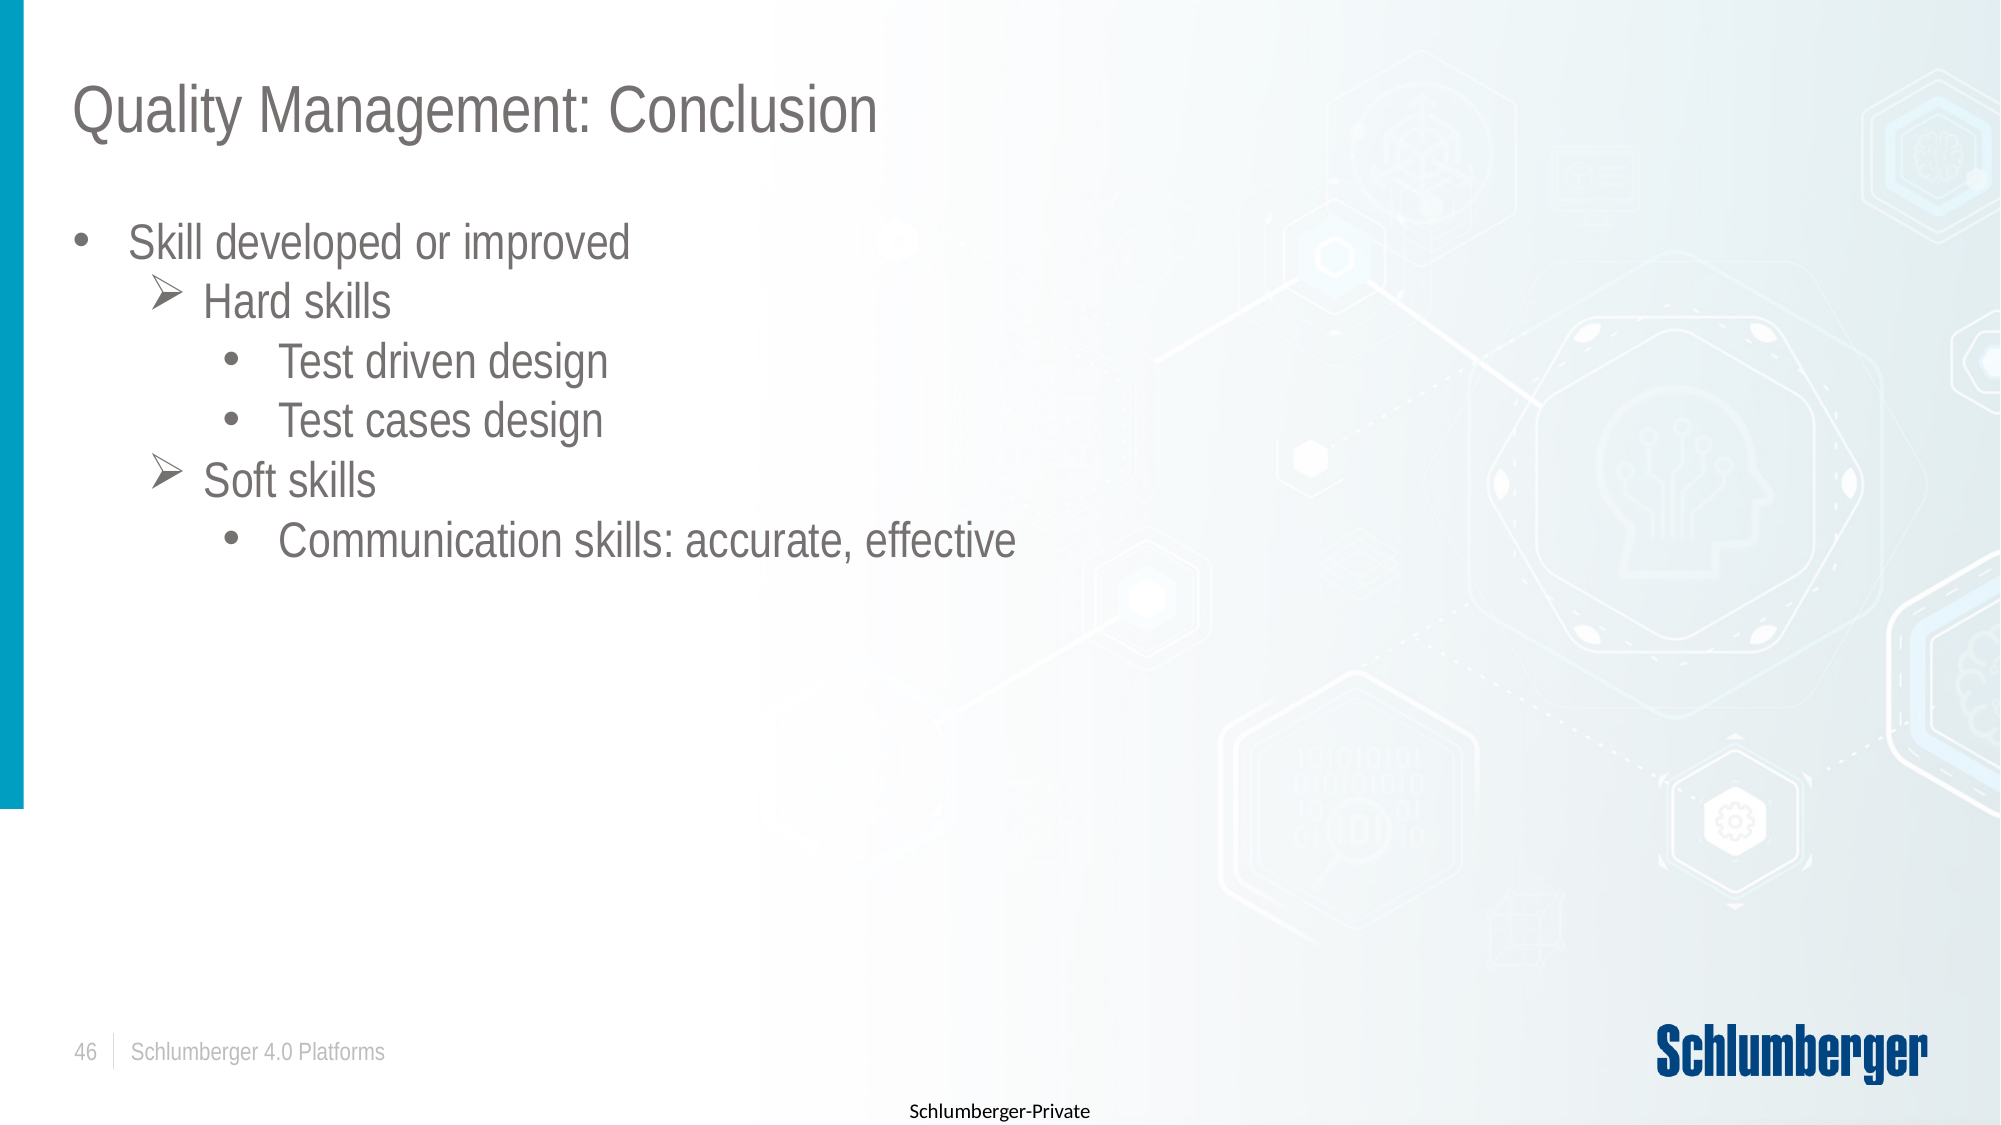

# Quality Management: Conclusion
Skill developed or improved
Hard skills
Test driven design
Test cases design
Soft skills
Communication skills: accurate, effective

46